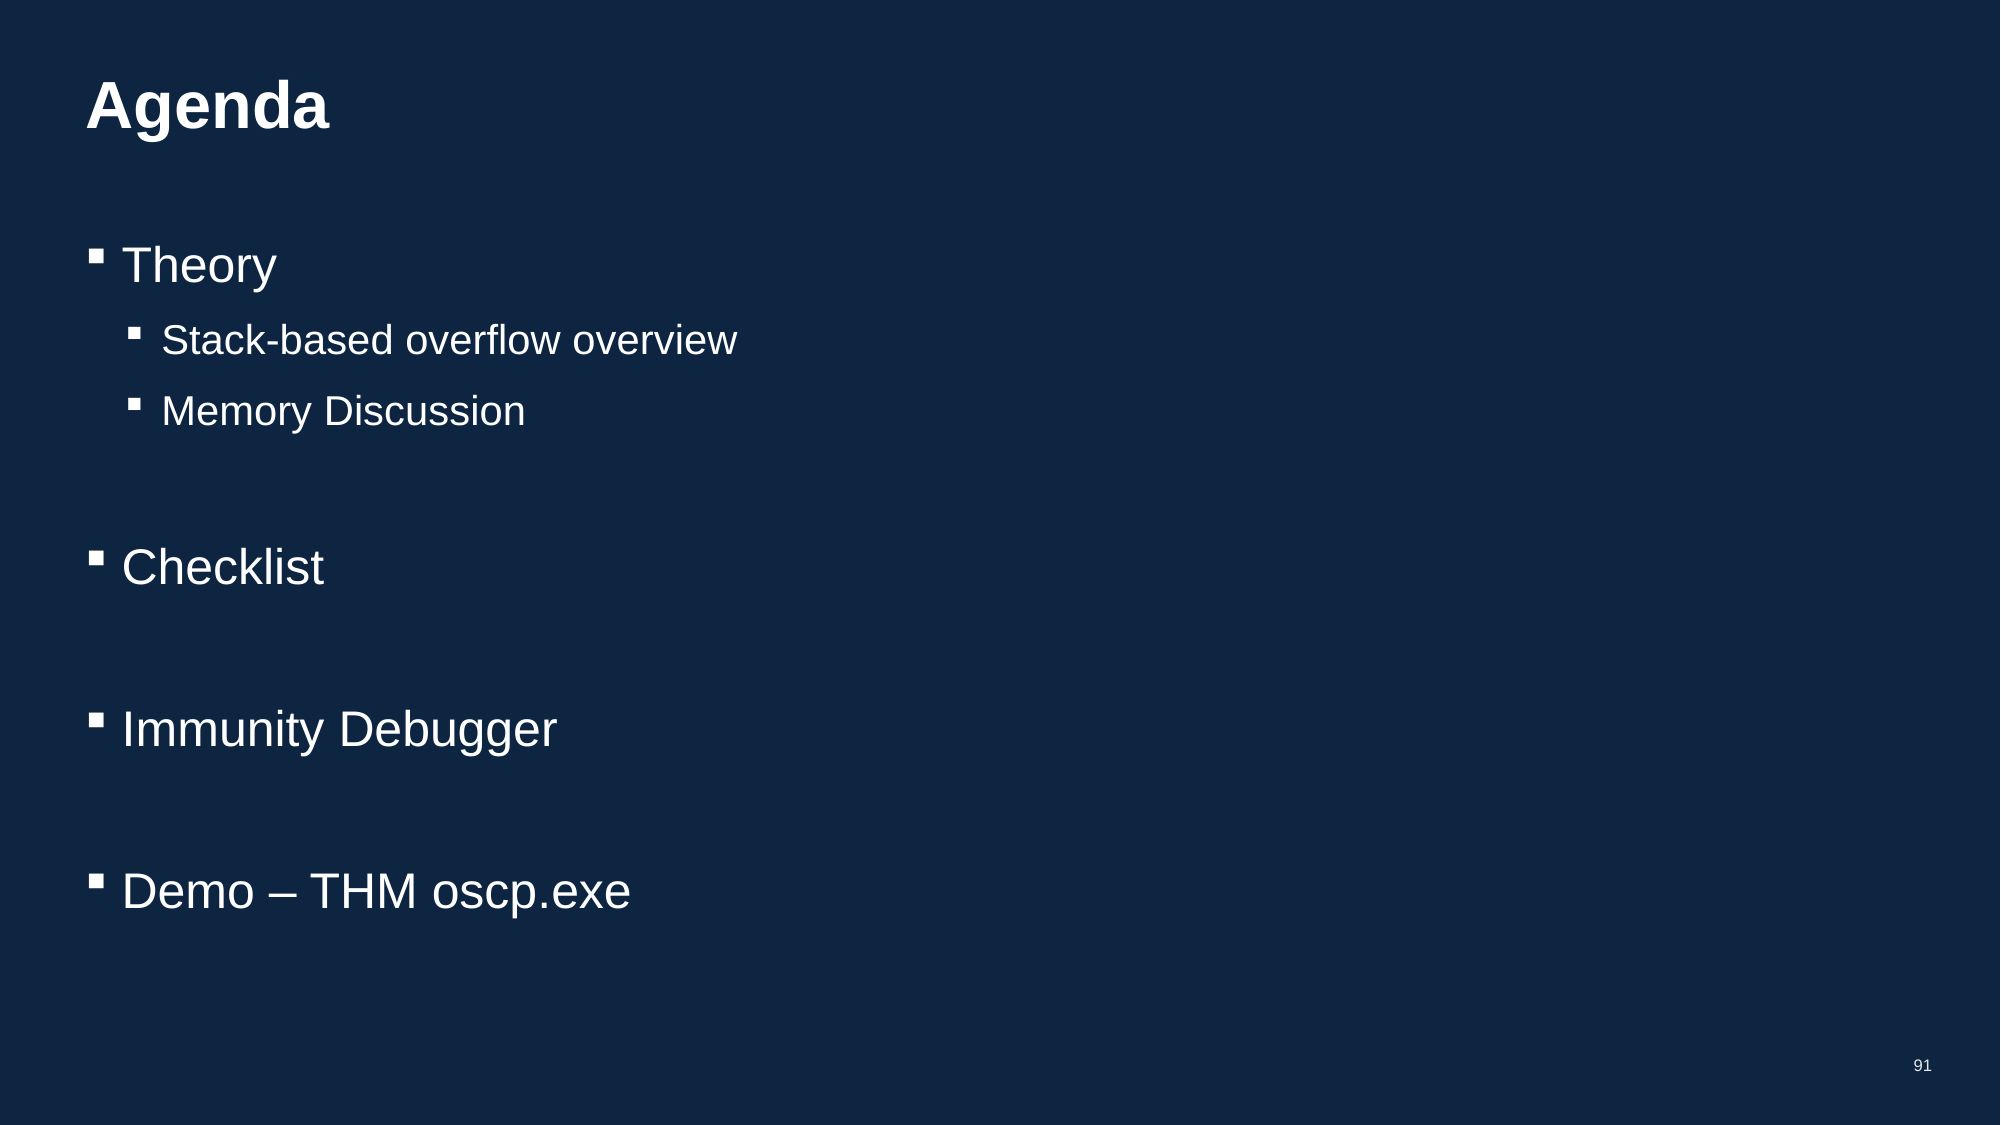

# Agenda
Theory
Stack-based overflow overview
Memory Discussion

Checklist

Immunity Debugger

Demo – THM oscp.exe
91